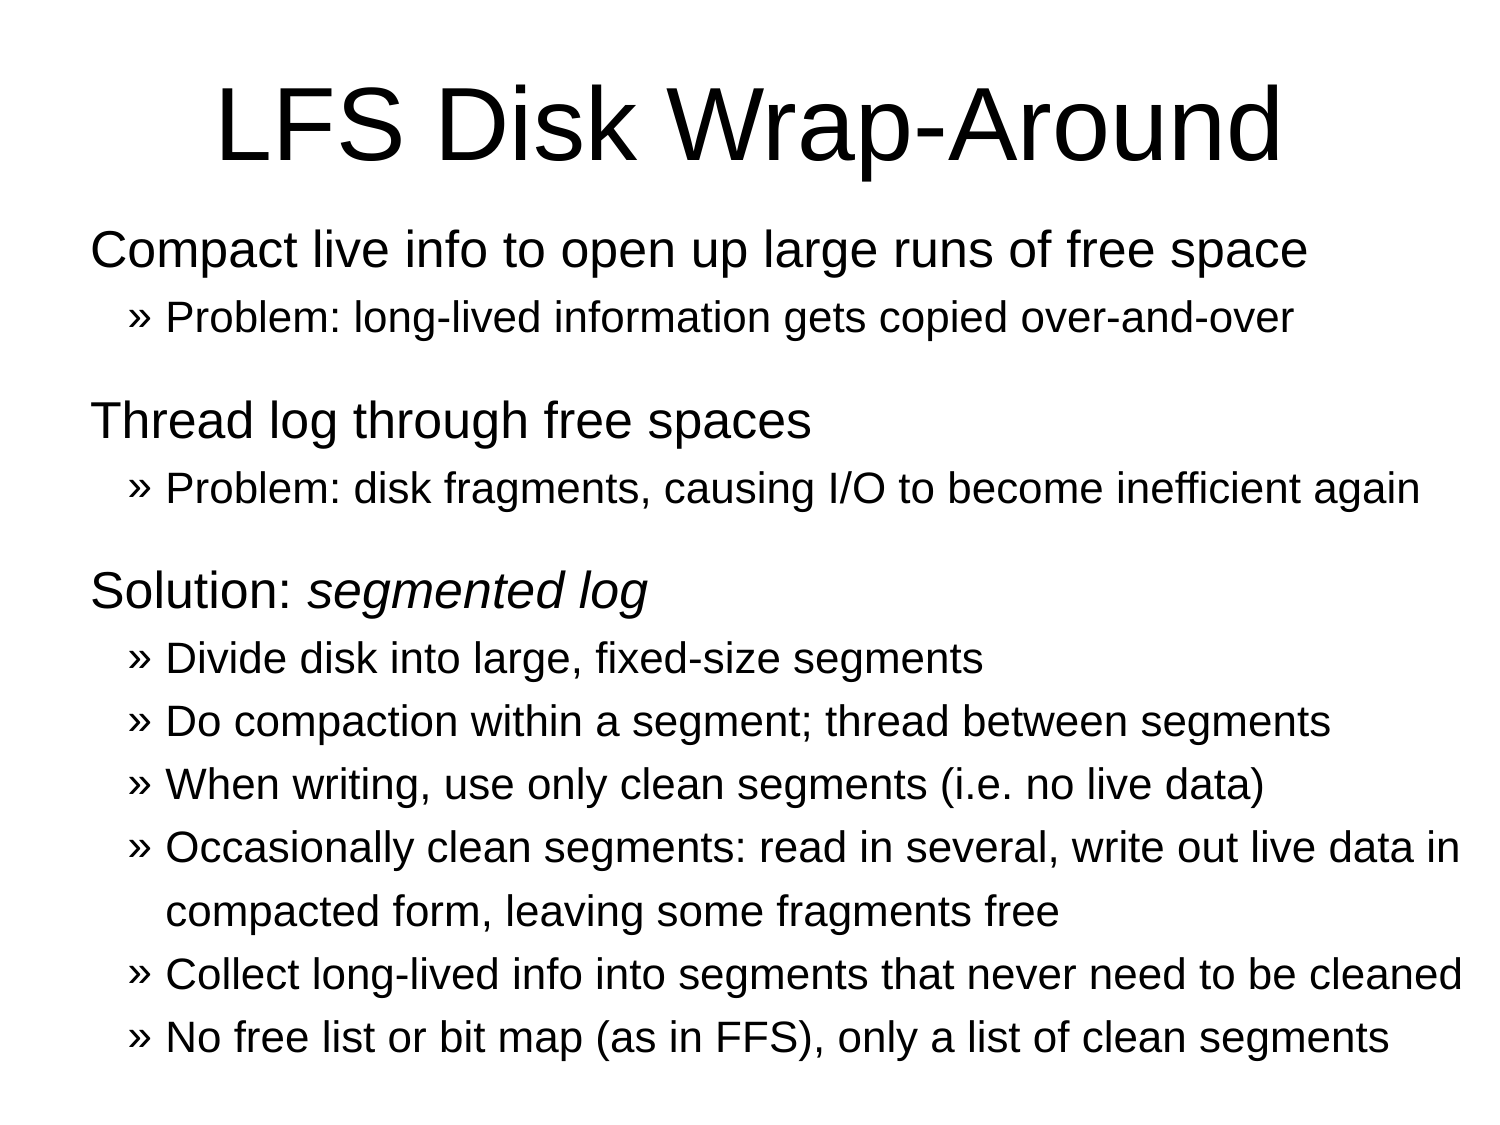

# LFS Disk Wrap-Around
Compact live info to open up large runs of free space
Problem: long-lived information gets copied over-and-over
Thread log through free spaces
Problem: disk fragments, causing I/O to become inefficient again
Solution: segmented log
Divide disk into large, fixed-size segments
Do compaction within a segment; thread between segments
When writing, use only clean segments (i.e. no live data)
Occasionally clean segments: read in several, write out live data in compacted form, leaving some fragments free
Collect long-lived info into segments that never need to be cleaned
No free list or bit map (as in FFS), only a list of clean segments